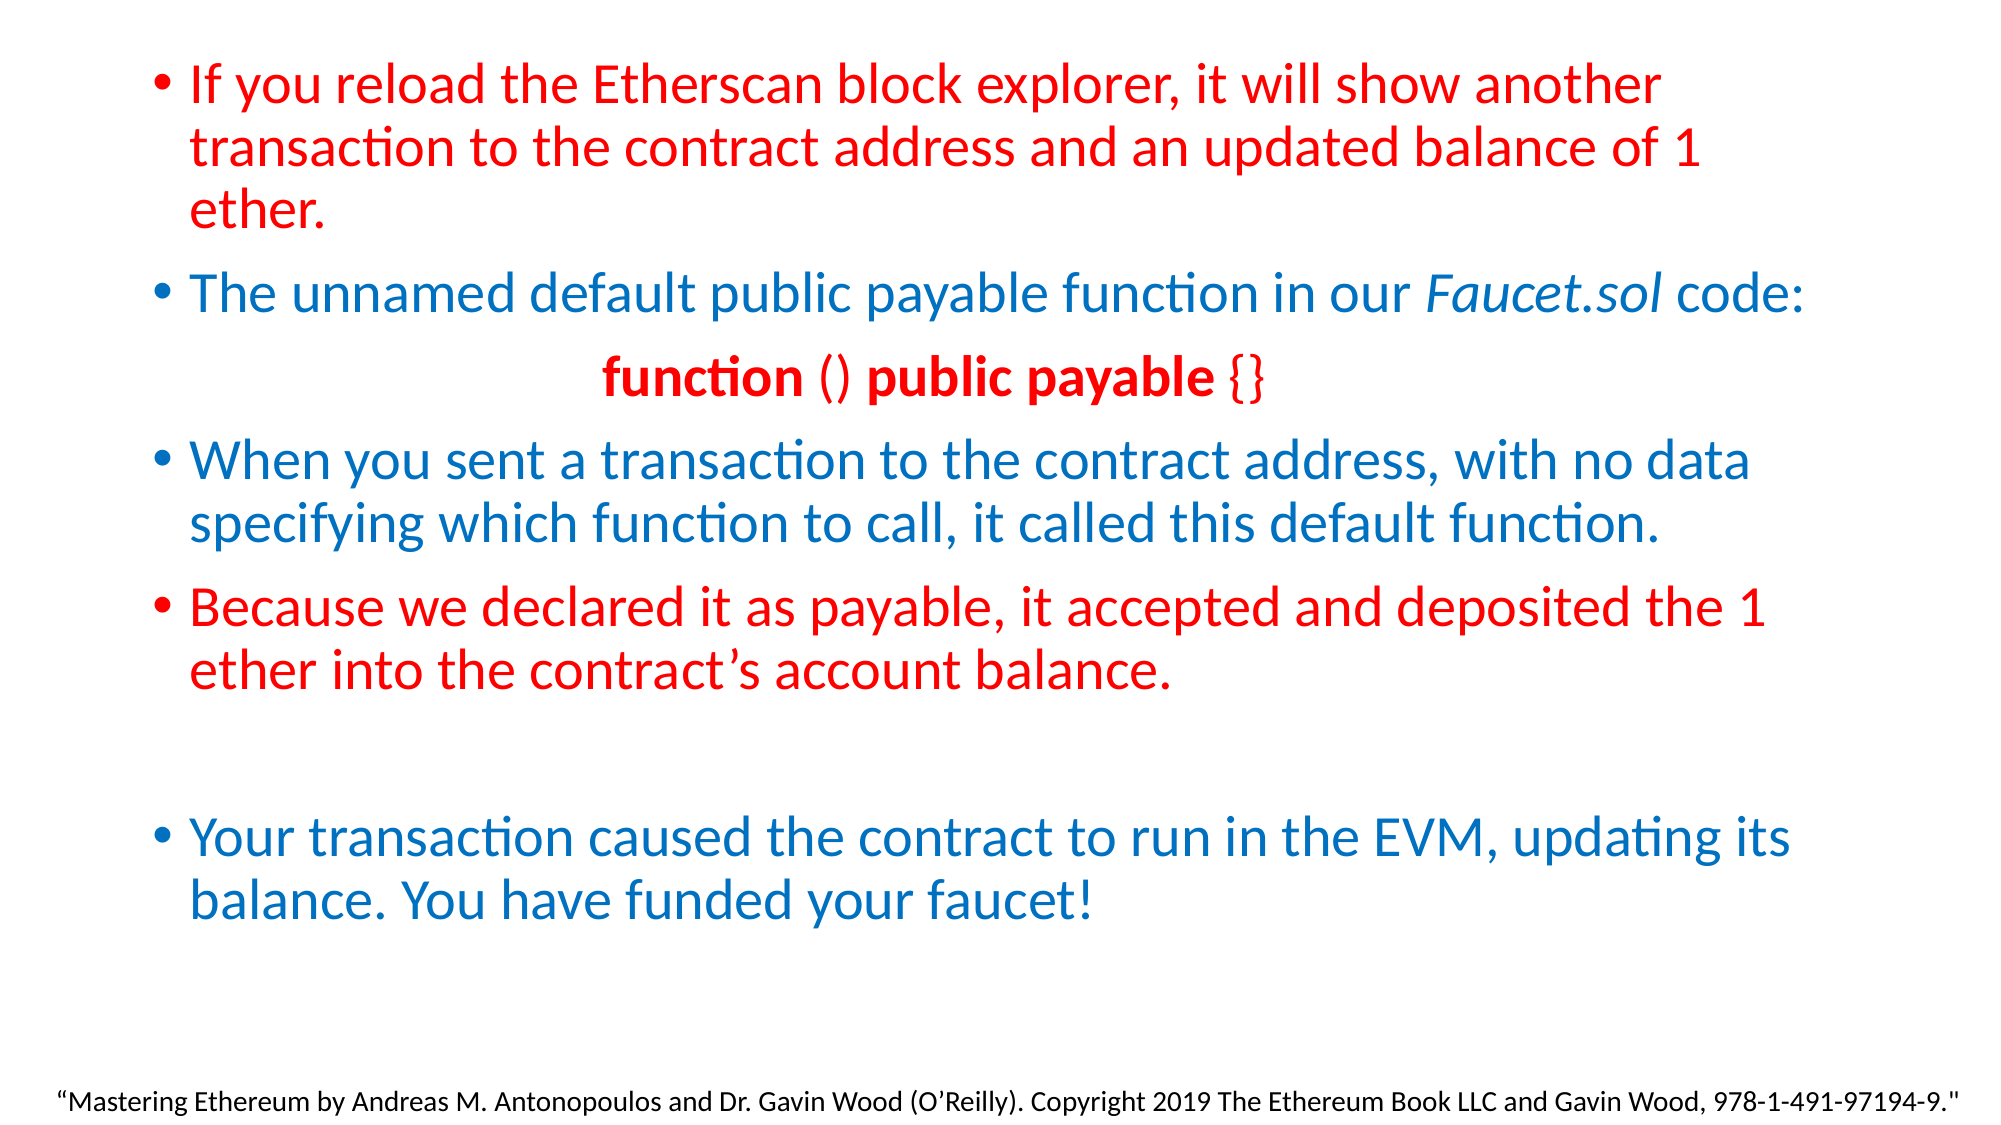

If you reload the Etherscan block explorer, it will show another transaction to the contract address and an updated balance of 1 ether.
The unnamed default public payable function in our Faucet.sol code:
			function () public payable {}
When you sent a transaction to the contract address, with no data  specifying which function to call, it called this default function.
Because we declared it as payable, it accepted and deposited the 1 ether into the contract’s account balance.

Your transaction caused the contract to run in the EVM, updating its balance. You have funded your faucet!
“Mastering Ethereum by Andreas M. Antonopoulos and Dr. Gavin Wood (O’Reilly). Copyright 2019 The Ethereum Book LLC and Gavin Wood, 978-1-491-97194-9."